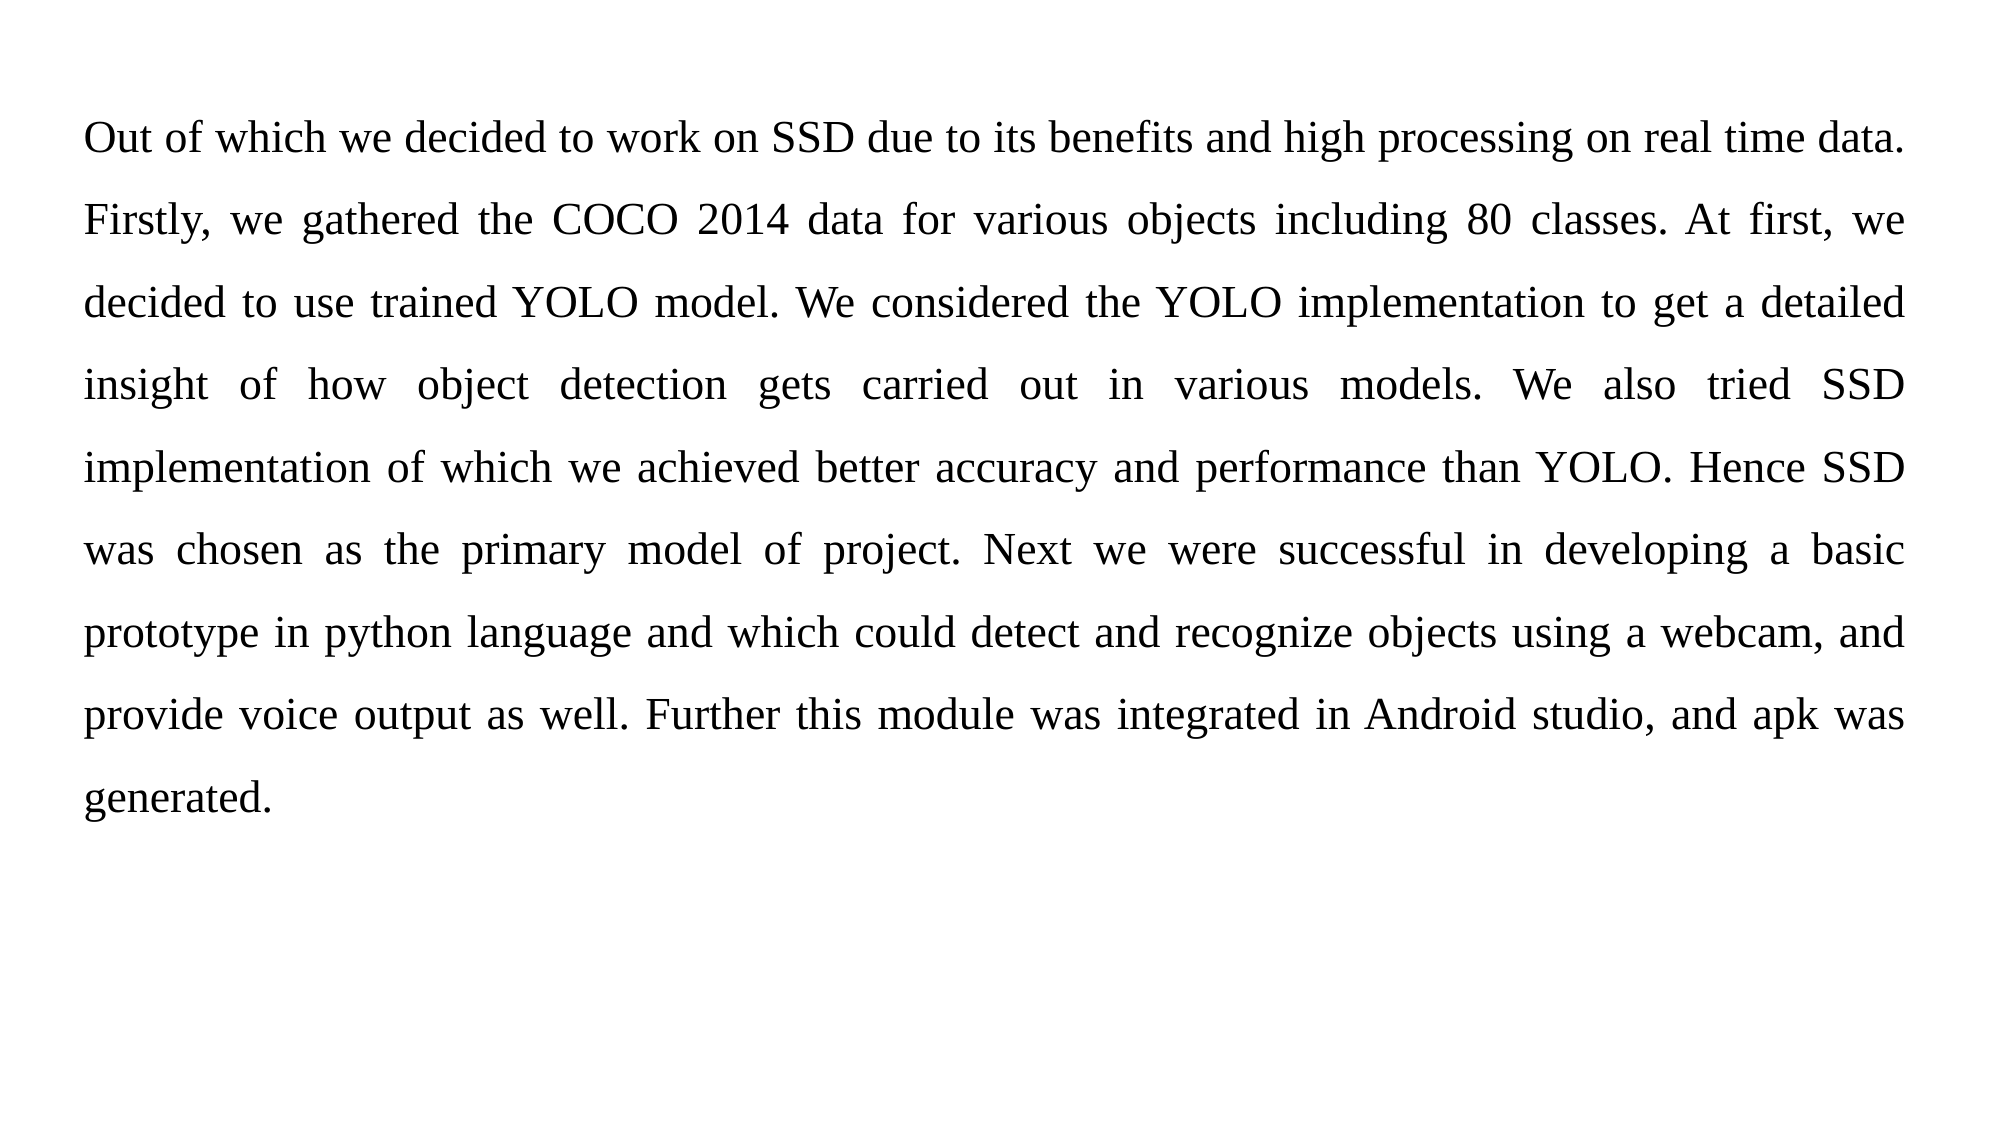

Out of which we decided to work on SSD due to its benefits and high processing on real time data. Firstly, we gathered the COCO 2014 data for various objects including 80 classes. At first, we decided to use trained YOLO model. We considered the YOLO implementation to get a detailed insight of how object detection gets carried out in various models. We also tried SSD implementation of which we achieved better accuracy and performance than YOLO. Hence SSD was chosen as the primary model of project. Next we were successful in developing a basic prototype in python language and which could detect and recognize objects using a webcam, and provide voice output as well. Further this module was integrated in Android studio, and apk was generated.